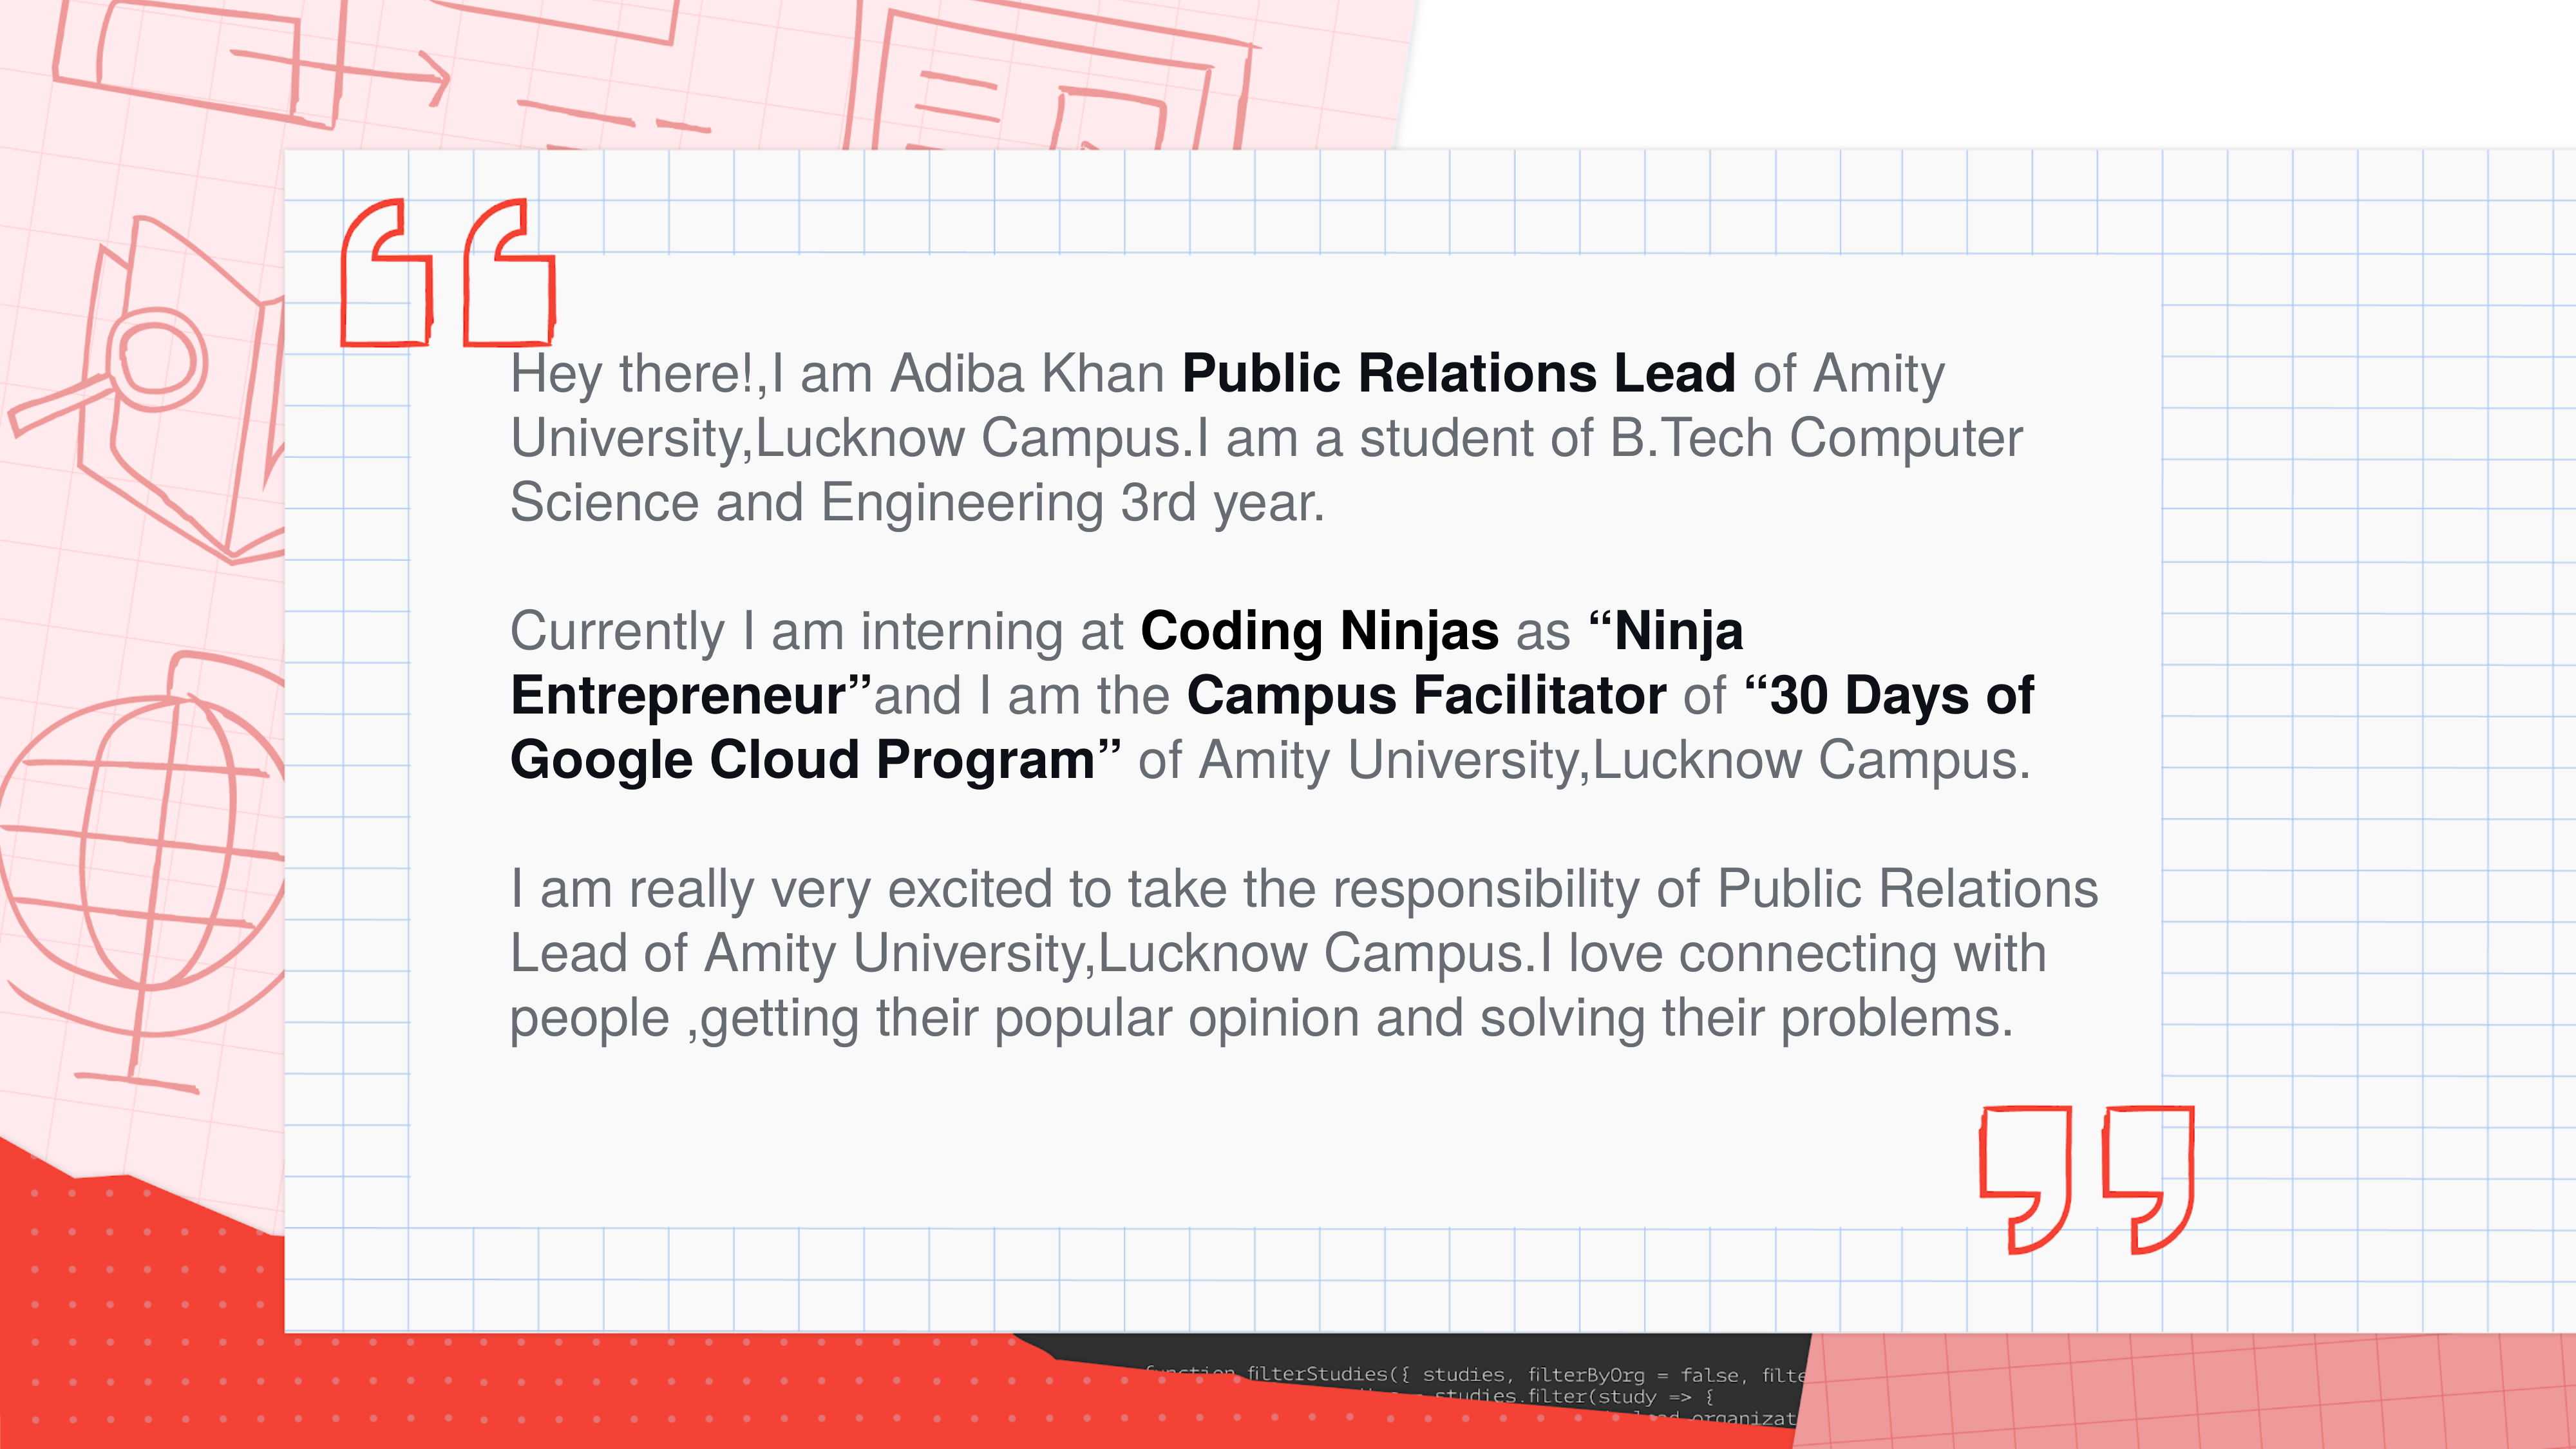

Hey there!,I am Adiba Khan Public Relations Lead of Amity University,Lucknow Campus.I am a student of B.Tech Computer Science and Engineering 3rd year.

Currently I am interning at Coding Ninjas as “Ninja Entrepreneur”and I am the Campus Facilitator of “30 Days of Google Cloud Program” of Amity University,Lucknow Campus.

I am really very excited to take the responsibility of Public Relations Lead of Amity University,Lucknow Campus.I love connecting with people ,getting their popular opinion and solving their problems.